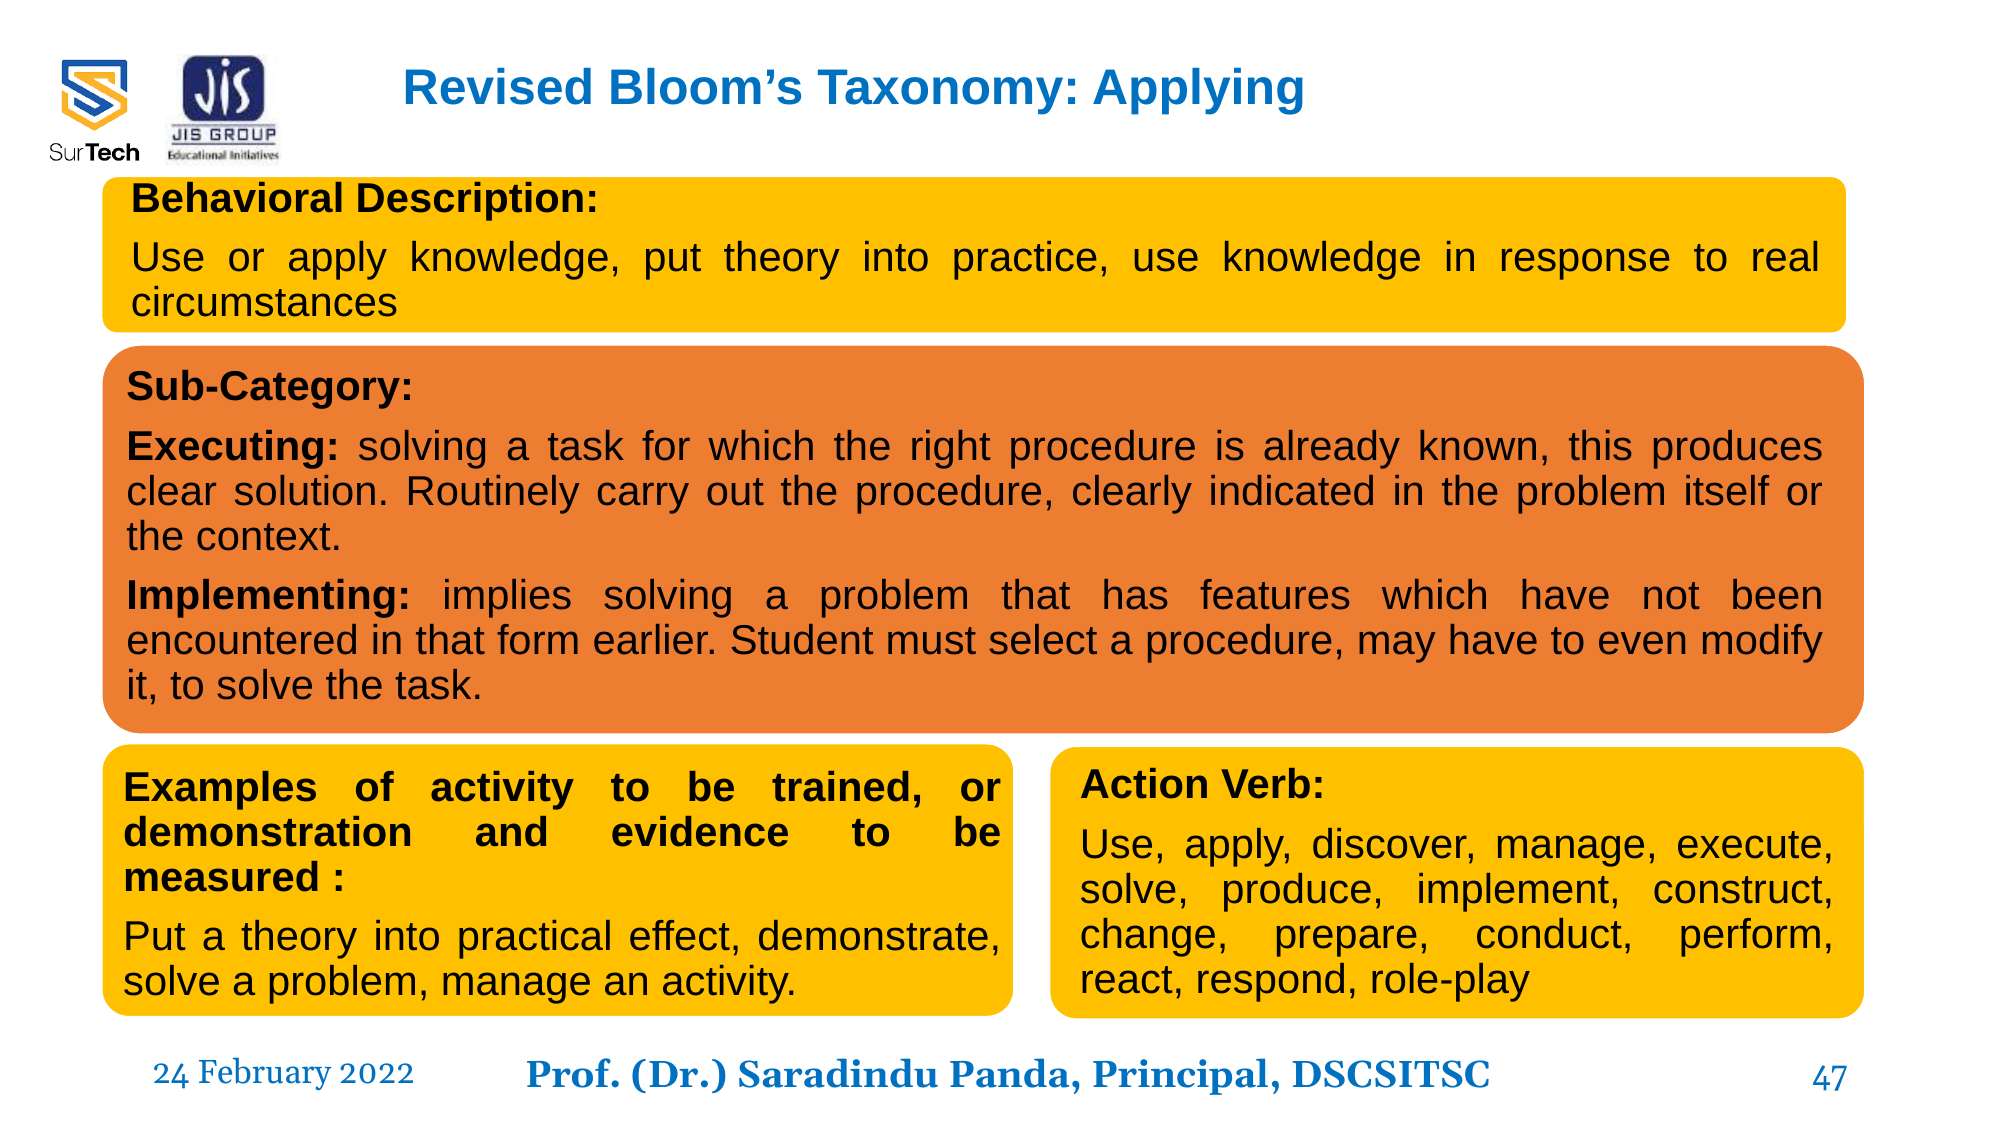

# Revised Bloom’s Taxonomy: Applying
Behavioral Description:
Use or apply knowledge, put theory into practice, use knowledge in response to real circumstances

Sub-Category:
Executing: solving a task for which the right procedure is already known, this produces clear solution. Routinely carry out the procedure, clearly indicated in the problem itself or the context.
Implementing: implies solving a problem that has features which have not been encountered in that form earlier. Student must select a procedure, may have to even modify it, to solve the task.

Examples of activity to be trained, or demonstration and evidence to be measured :
Put a theory into practical effect, demonstrate, solve a problem, manage an activity.

Action Verb:
Use, apply, discover, manage, execute, solve, produce, implement, construct, change, prepare, conduct, perform, react, respond, role-play
24 February 2022
Prof. (Dr.) Saradindu Panda, Principal, DSCSITSC
47